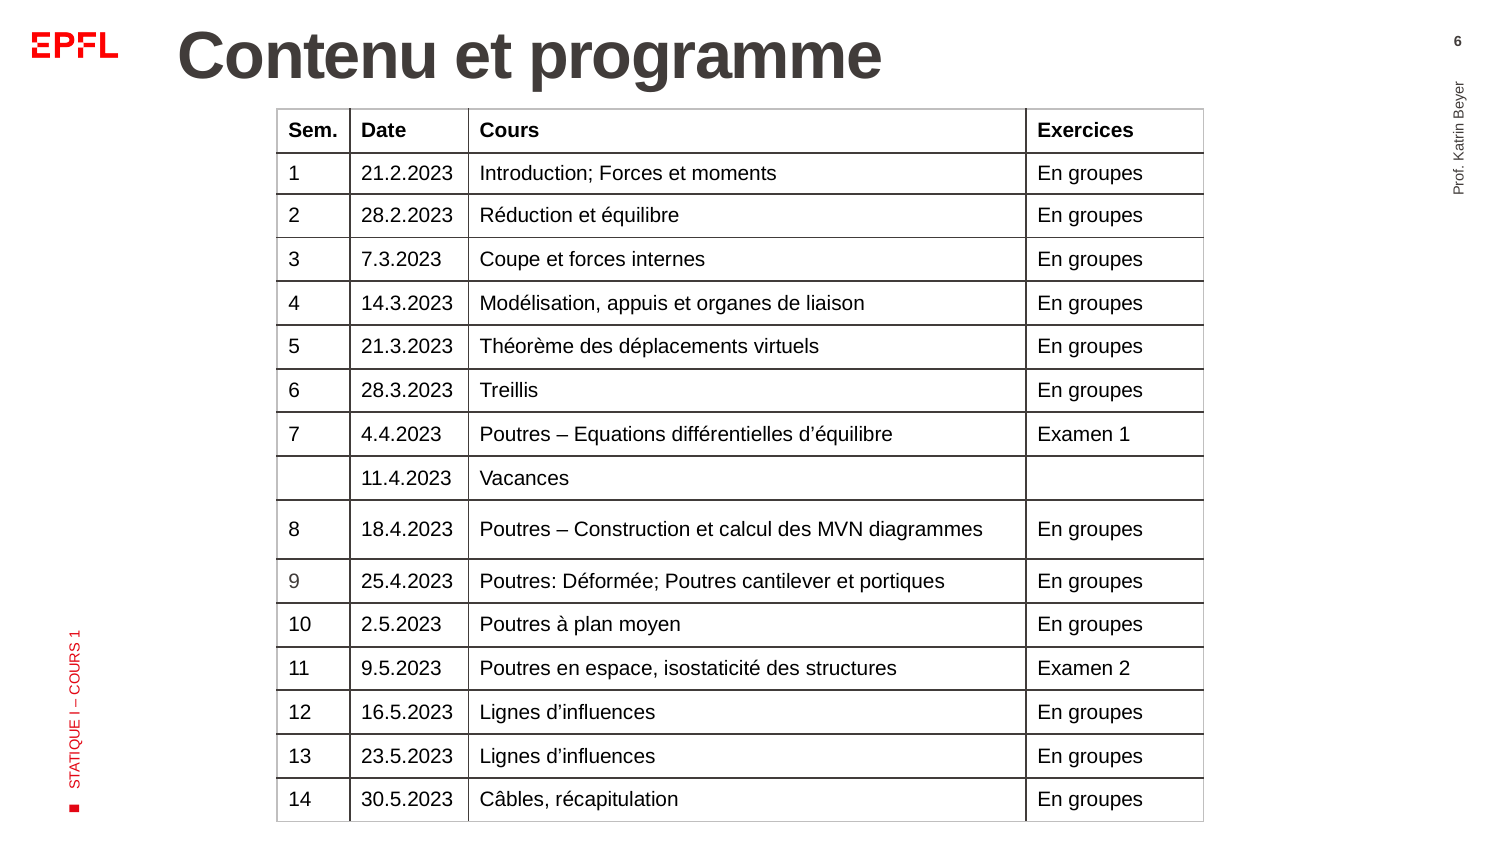

# Contenu et programme
6
| Sem. | Date | Cours | Exercices |
| --- | --- | --- | --- |
| 1 | 21.2.2023 | Introduction; Forces et moments | En groupes |
| 2 | 28.2.2023 | Réduction et équilibre | En groupes |
| 3 | 7.3.2023 | Coupe et forces internes | En groupes |
| 4 | 14.3.2023 | Modélisation, appuis et organes de liaison | En groupes |
| 5 | 21.3.2023 | Théorème des déplacements virtuels | En groupes |
| 6 | 28.3.2023 | Treillis | En groupes |
| 7 | 4.4.2023 | Poutres – Equations différentielles d’équilibre | Examen 1 |
|  | 11.4.2023 | Vacances |  |
| 8 | 18.4.2023 | Poutres – Construction et calcul des MVN diagrammes | En groupes |
| 9 | 25.4.2023 | Poutres: Déformée; Poutres cantilever et portiques | En groupes |
| 10 | 2.5.2023 | Poutres à plan moyen | En groupes |
| 11 | 9.5.2023 | Poutres en espace, isostaticité des structures | Examen 2 |
| 12 | 16.5.2023 | Lignes d’influences | En groupes |
| 13 | 23.5.2023 | Lignes d’influences | En groupes |
| 14 | 30.5.2023 | Câbles, récapitulation | En groupes |
Prof. Katrin Beyer
STATIQUE I – COURS 1